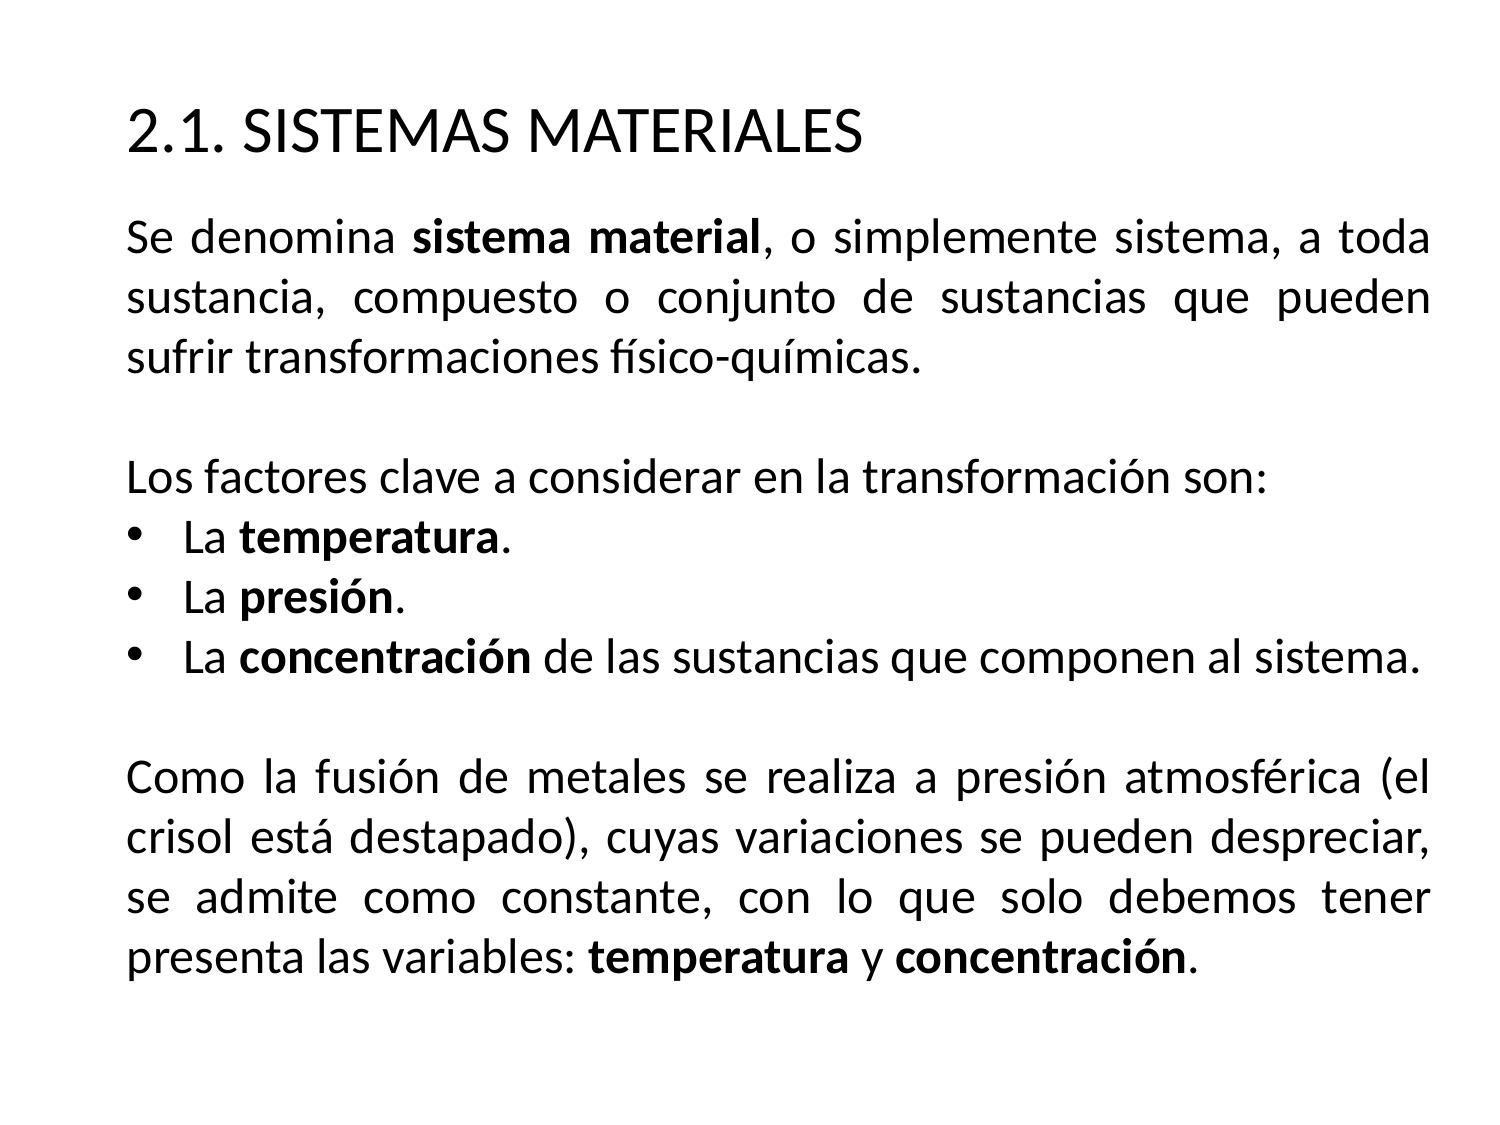

2.1. SISTEMAS MATERIALES
Se denomina sistema material, o simplemente sistema, a toda sustancia, compuesto o conjunto de sustancias que pueden sufrir transformaciones físico-químicas.

Los factores clave a considerar en la transformación son:
La temperatura.
La presión.
La concentración de las sustancias que componen al sistema.

Como la fusión de metales se realiza a presión atmosférica (el crisol está destapado), cuyas variaciones se pueden despreciar, se admite como constante, con lo que solo debemos tener presenta las variables: temperatura y concentración.